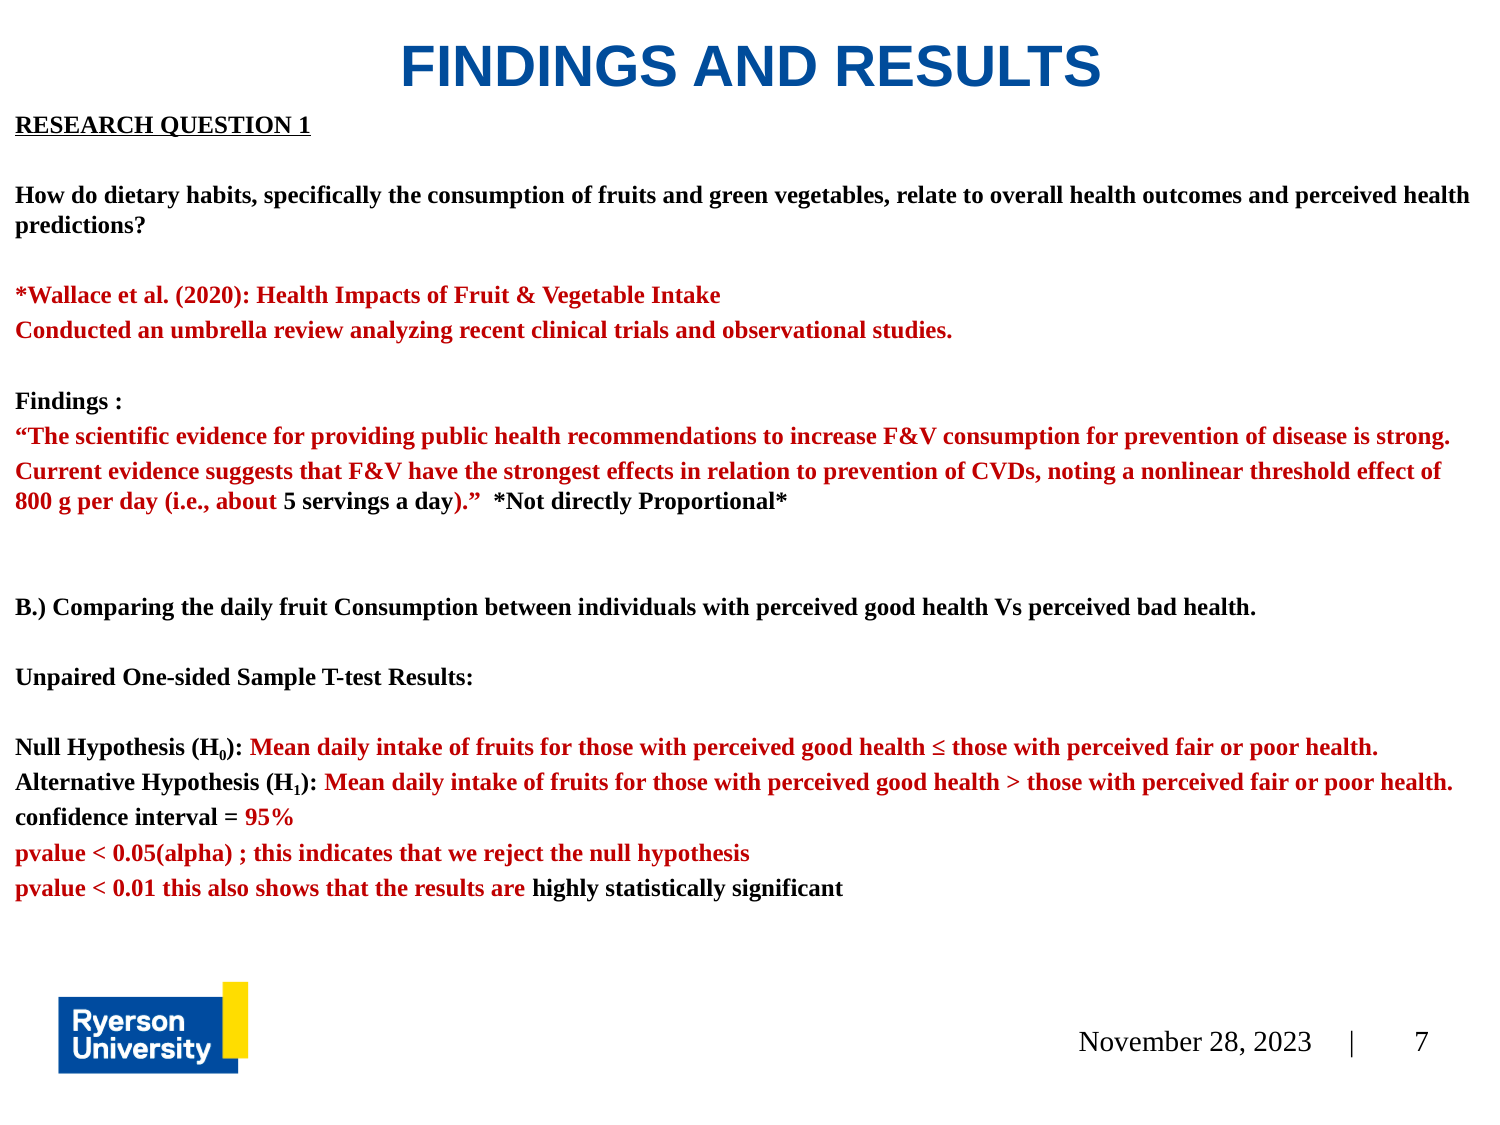

# FINDINGS AND RESULTS
RESEARCH QUESTION 1

How do dietary habits, specifically the consumption of fruits and green vegetables, relate to overall health outcomes and perceived health predictions?

*Wallace et al. (2020): Health Impacts of Fruit & Vegetable Intake
Conducted an umbrella review analyzing recent clinical trials and observational studies.

Findings :
“The scientific evidence for providing public health recommendations to increase F&V consumption for prevention of disease is strong.
Current evidence suggests that F&V have the strongest effects in relation to prevention of CVDs, noting a nonlinear threshold effect of 800 g per day (i.e., about 5 servings a day).”  *Not directly Proportional*

B.) Comparing the daily fruit Consumption between individuals with perceived good health Vs perceived bad health.

Unpaired One-sided Sample T-test Results:

Null Hypothesis (H₀): Mean daily intake of fruits for those with perceived good health ≤ those with perceived fair or poor health.
Alternative Hypothesis (H₁): Mean daily intake of fruits for those with perceived good health > those with perceived fair or poor health.
confidence interval = 95%
pvalue < 0.05(alpha) ; this indicates that we reject the null hypothesis
pvalue < 0.01 this also shows that the results are highly statistically significant

7
November 28, 2023     |